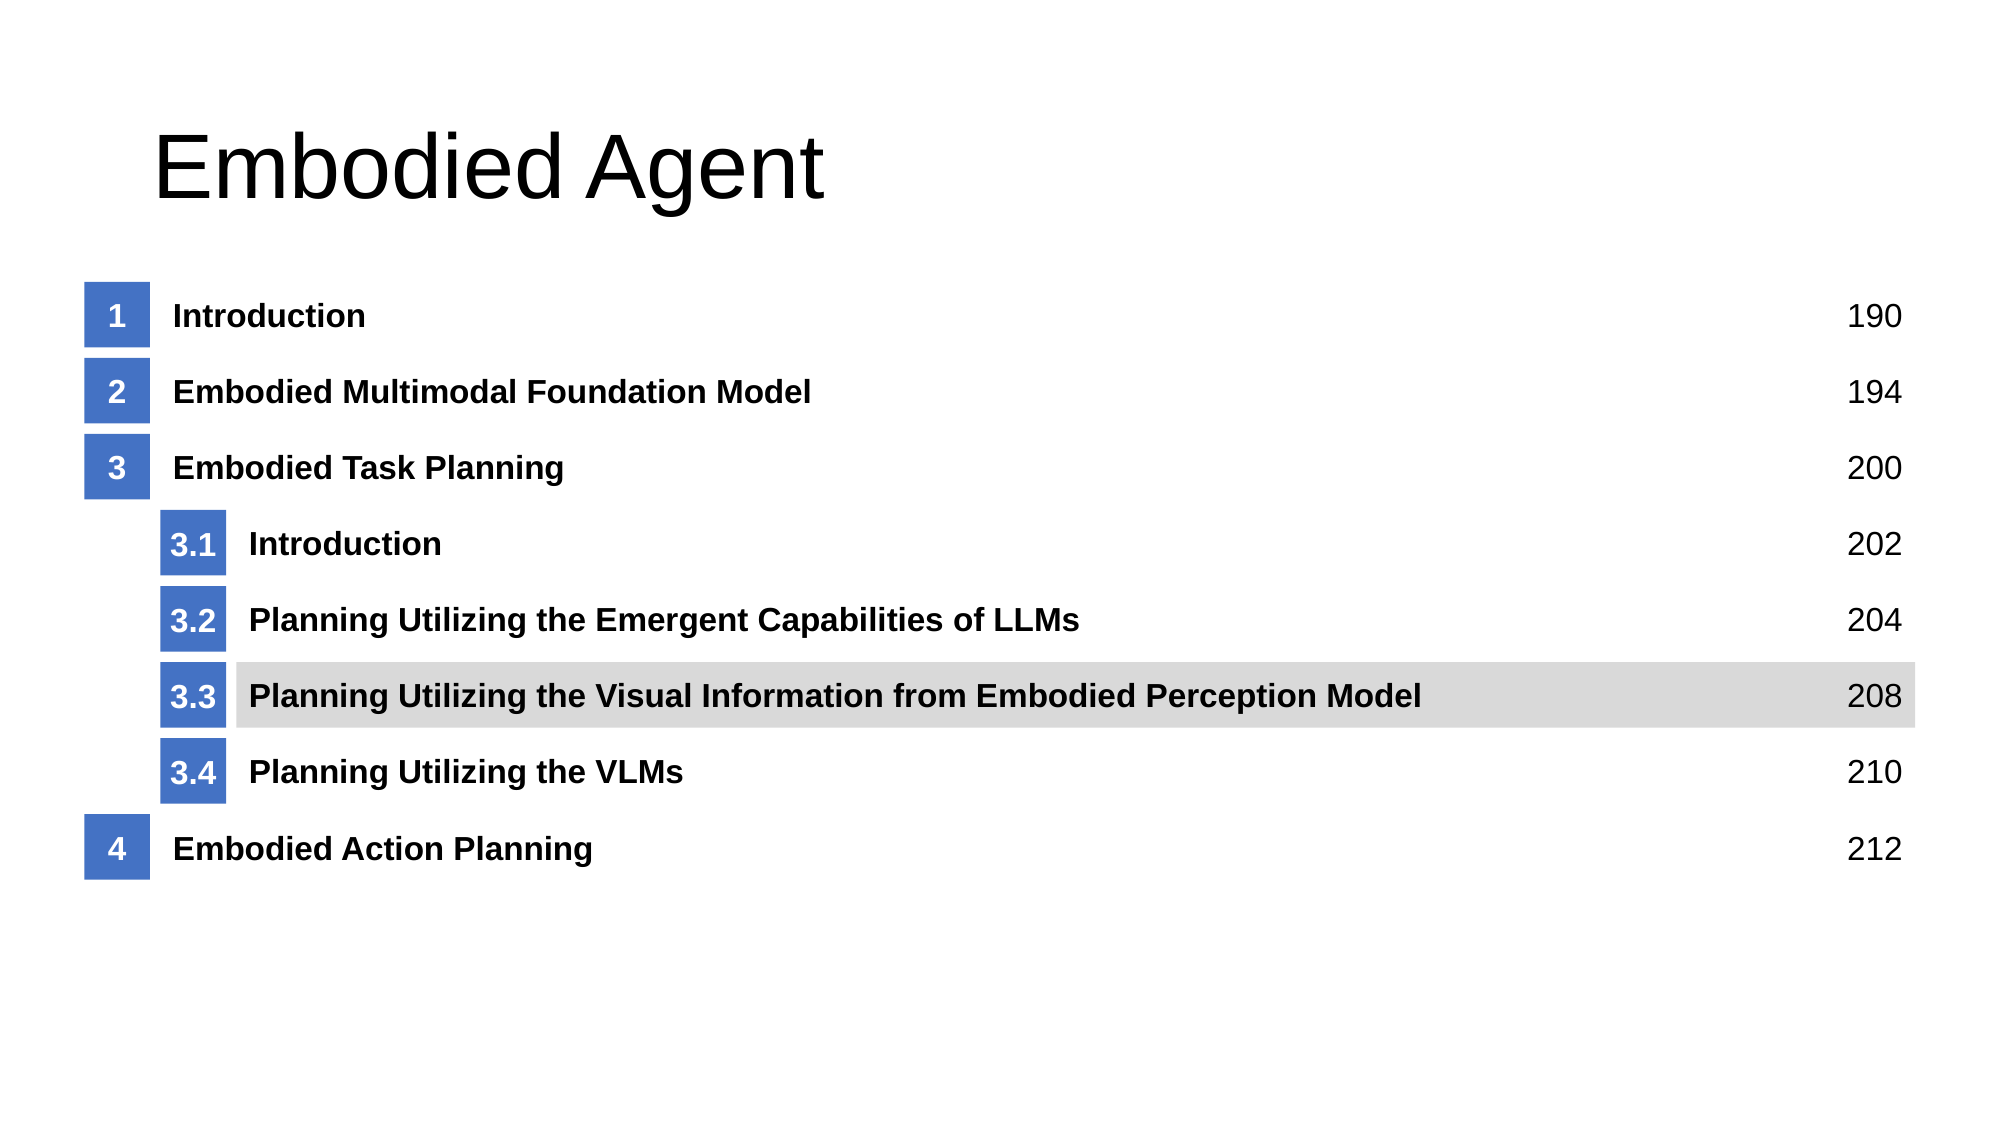

# Embodied Agent
1
Introduction
190
2
Embodied Multimodal Foundation Model
194
3
Embodied Task Planning
200
3.1
Introduction
202
3.2
Planning Utilizing the Emergent Capabilities of LLMs
204
3.3

Planning Utilizing the Visual Information from Embodied Perception Model
208
3.4
Planning Utilizing the VLMs
210
4
Embodied Action Planning
212